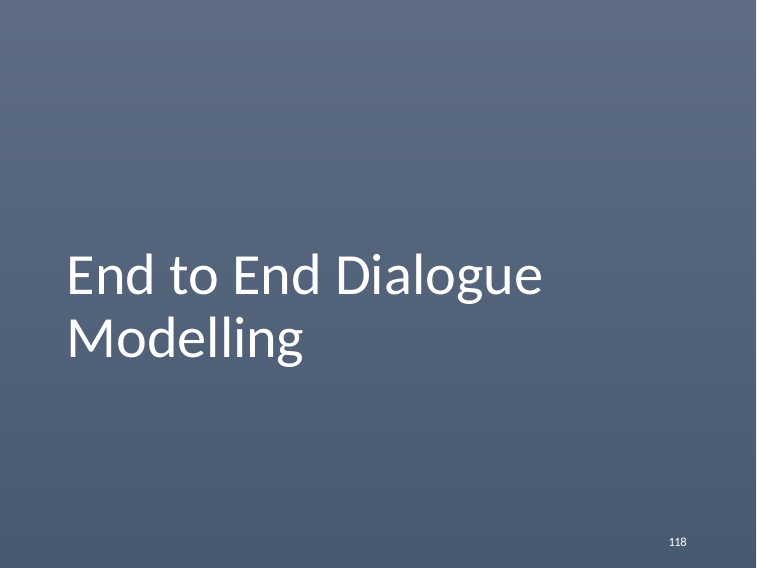

# End to End Dialogue Modelling

118